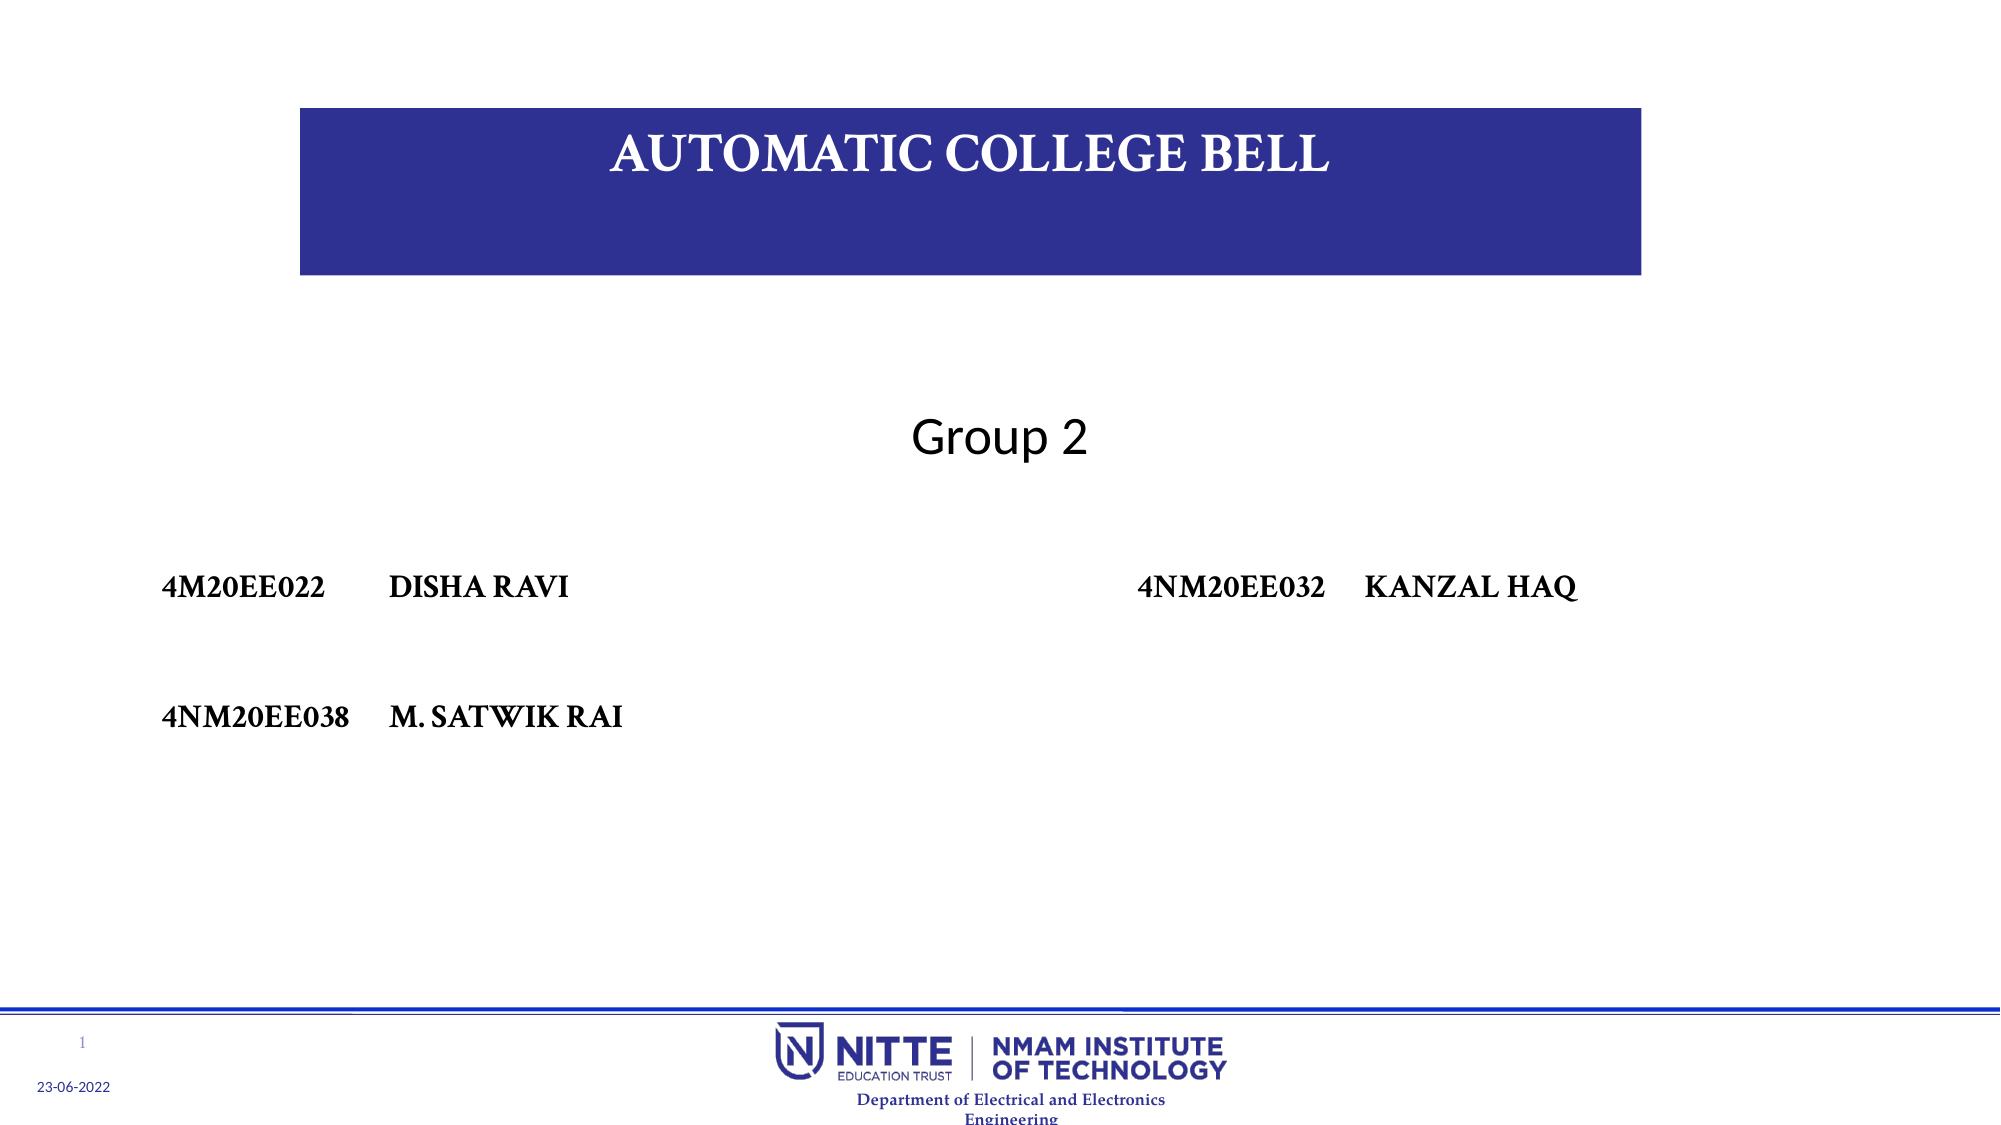

# AUTOMATIC COLLEGE BELL
Group 2

| 4M20EE022 | DISHA RAVI |  | 4NM20EE032 | KANZAL HAQ |
| --- | --- | --- | --- | --- |
|  |  |  |  |  |
| 4NM20EE038 | M. SATWIK RAI |  |  |  |